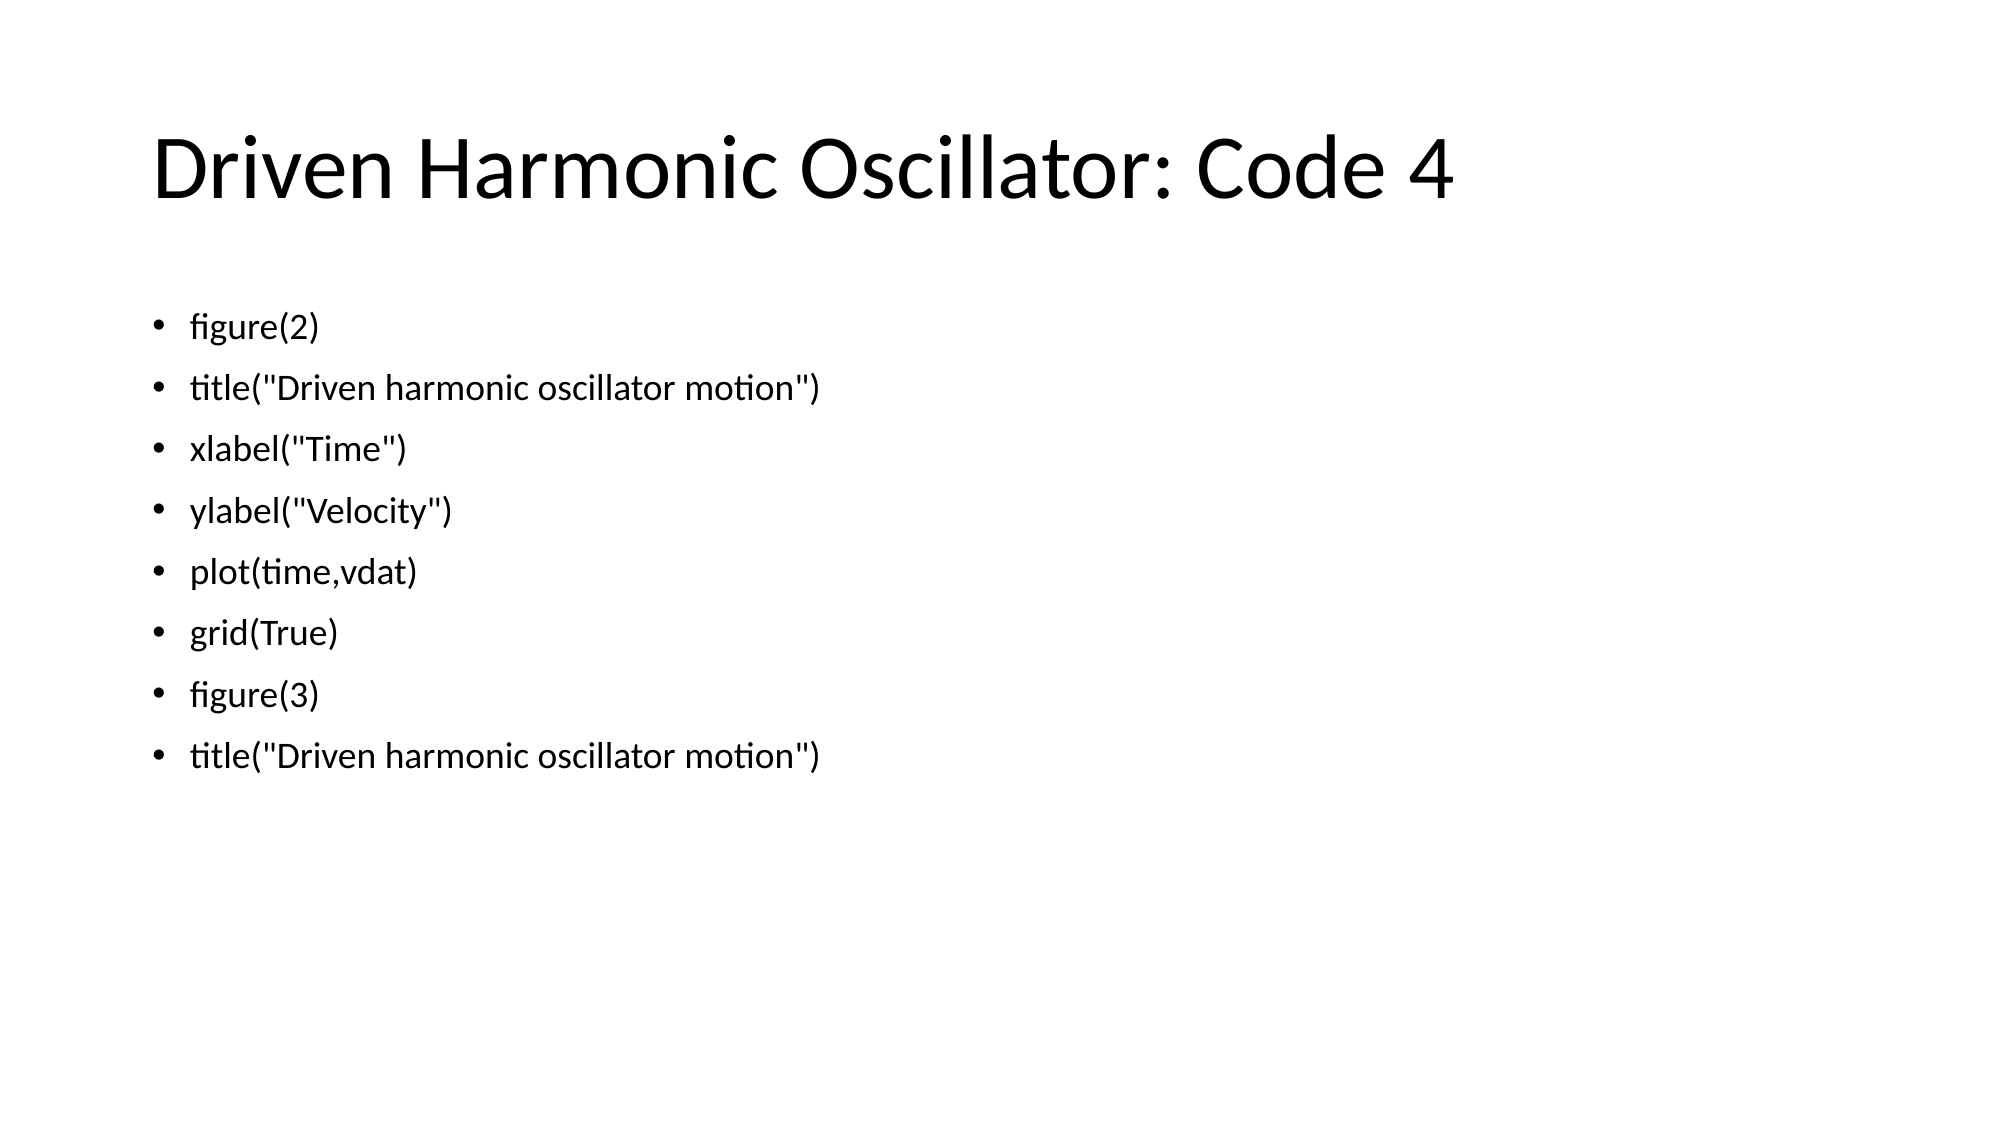

# Driven Harmonic Oscillator: Code 4
figure(2)
title("Driven harmonic oscillator motion")
xlabel("Time")
ylabel("Velocity")
plot(time,vdat)
grid(True)
figure(3)
title("Driven harmonic oscillator motion")